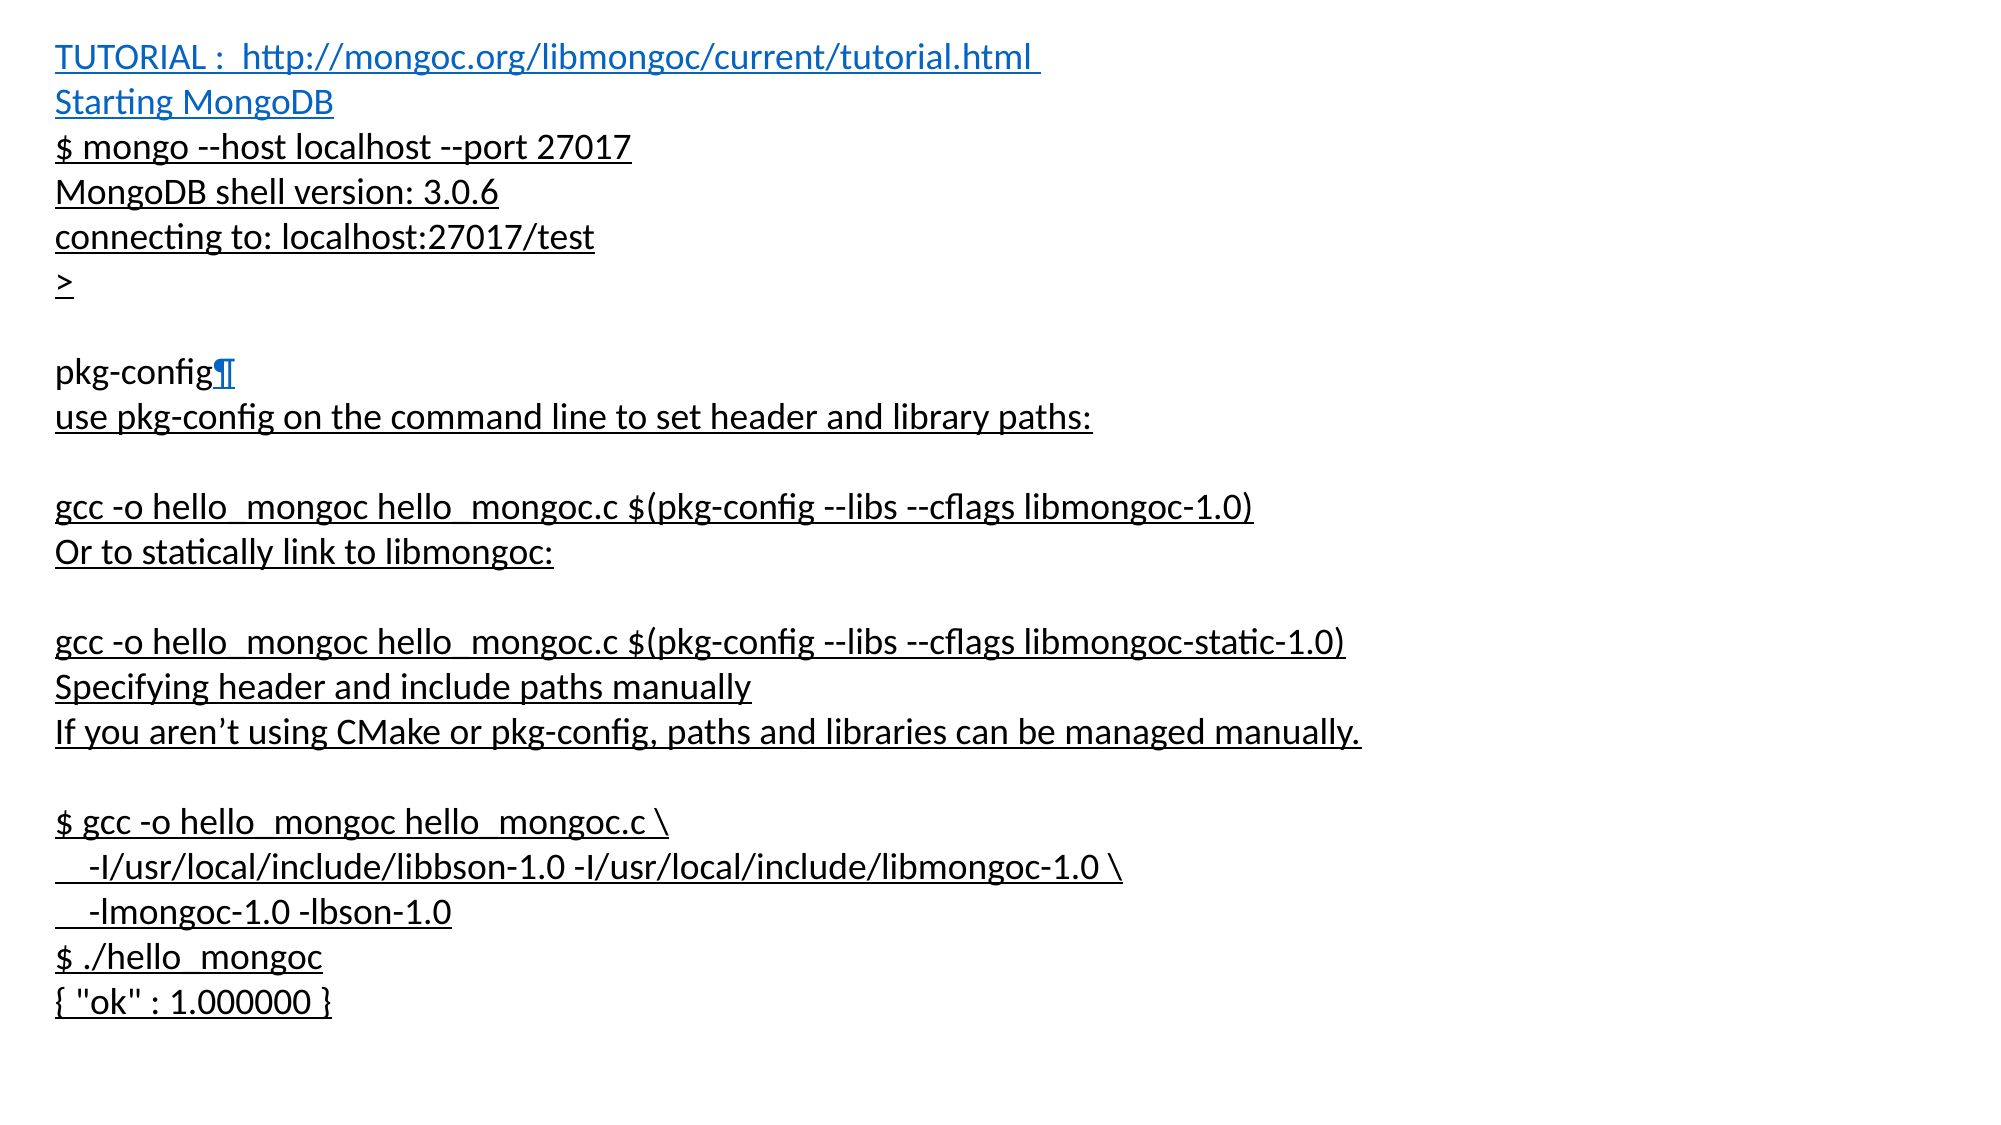

TUTORIAL :  http://mongoc.org/libmongoc/current/tutorial.html
Starting MongoDB
$ mongo --host localhost --port 27017
MongoDB shell version: 3.0.6
connecting to: localhost:27017/test
>

pkg-config¶
use pkg-config on the command line to set header and library paths:

gcc -o hello_mongoc hello_mongoc.c $(pkg-config --libs --cflags libmongoc-1.0)
Or to statically link to libmongoc:

gcc -o hello_mongoc hello_mongoc.c $(pkg-config --libs --cflags libmongoc-static-1.0)
Specifying header and include paths manually
If you aren’t using CMake or pkg-config, paths and libraries can be managed manually.

$ gcc -o hello_mongoc hello_mongoc.c \
    -I/usr/local/include/libbson-1.0 -I/usr/local/include/libmongoc-1.0 \
    -lmongoc-1.0 -lbson-1.0
$ ./hello_mongoc
{ "ok" : 1.000000 }